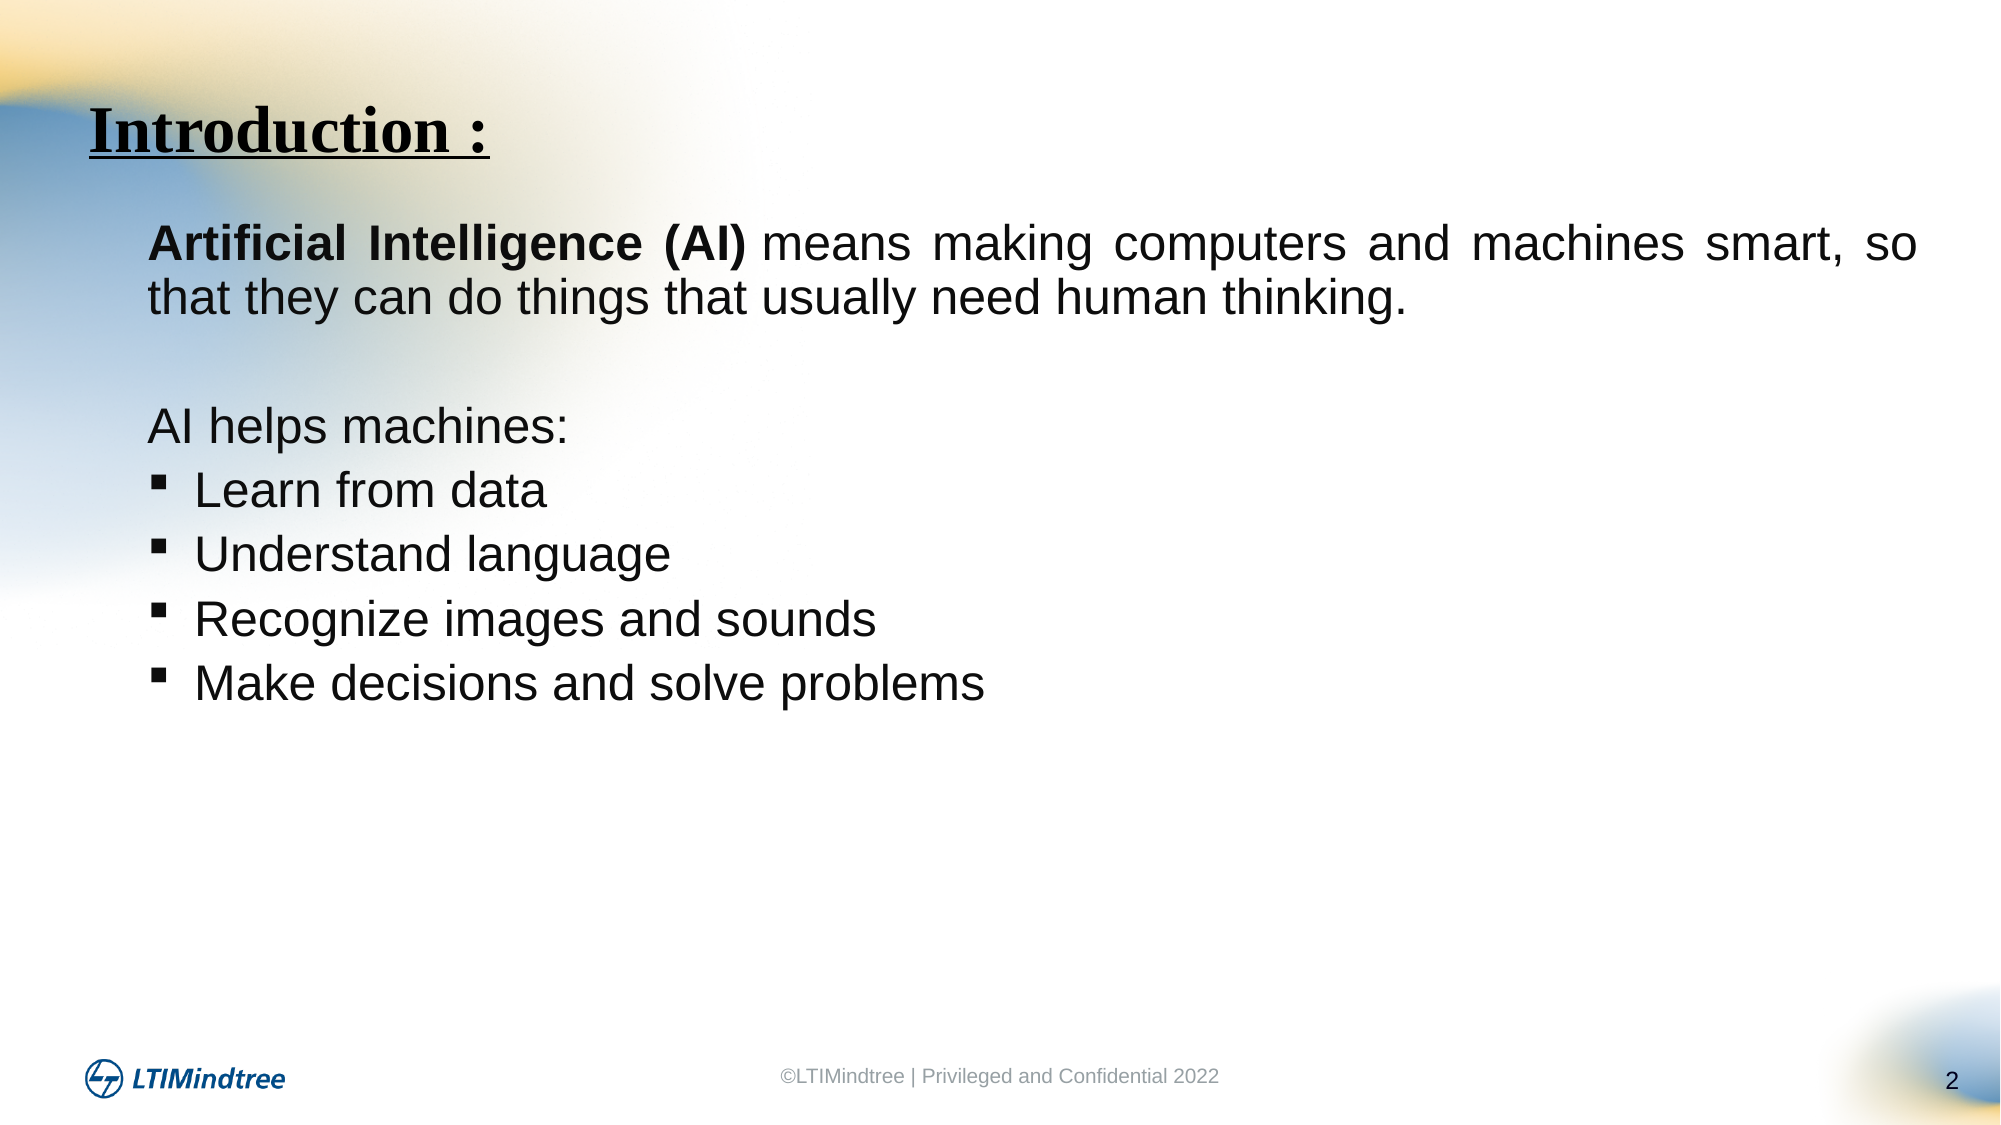

Introduction :

Artificial Intelligence (AI) means making computers and machines smart, so that they can do things that usually need human thinking.

AI helps machines:
Learn from data
Understand language
Recognize images and sounds
Make decisions and solve problems